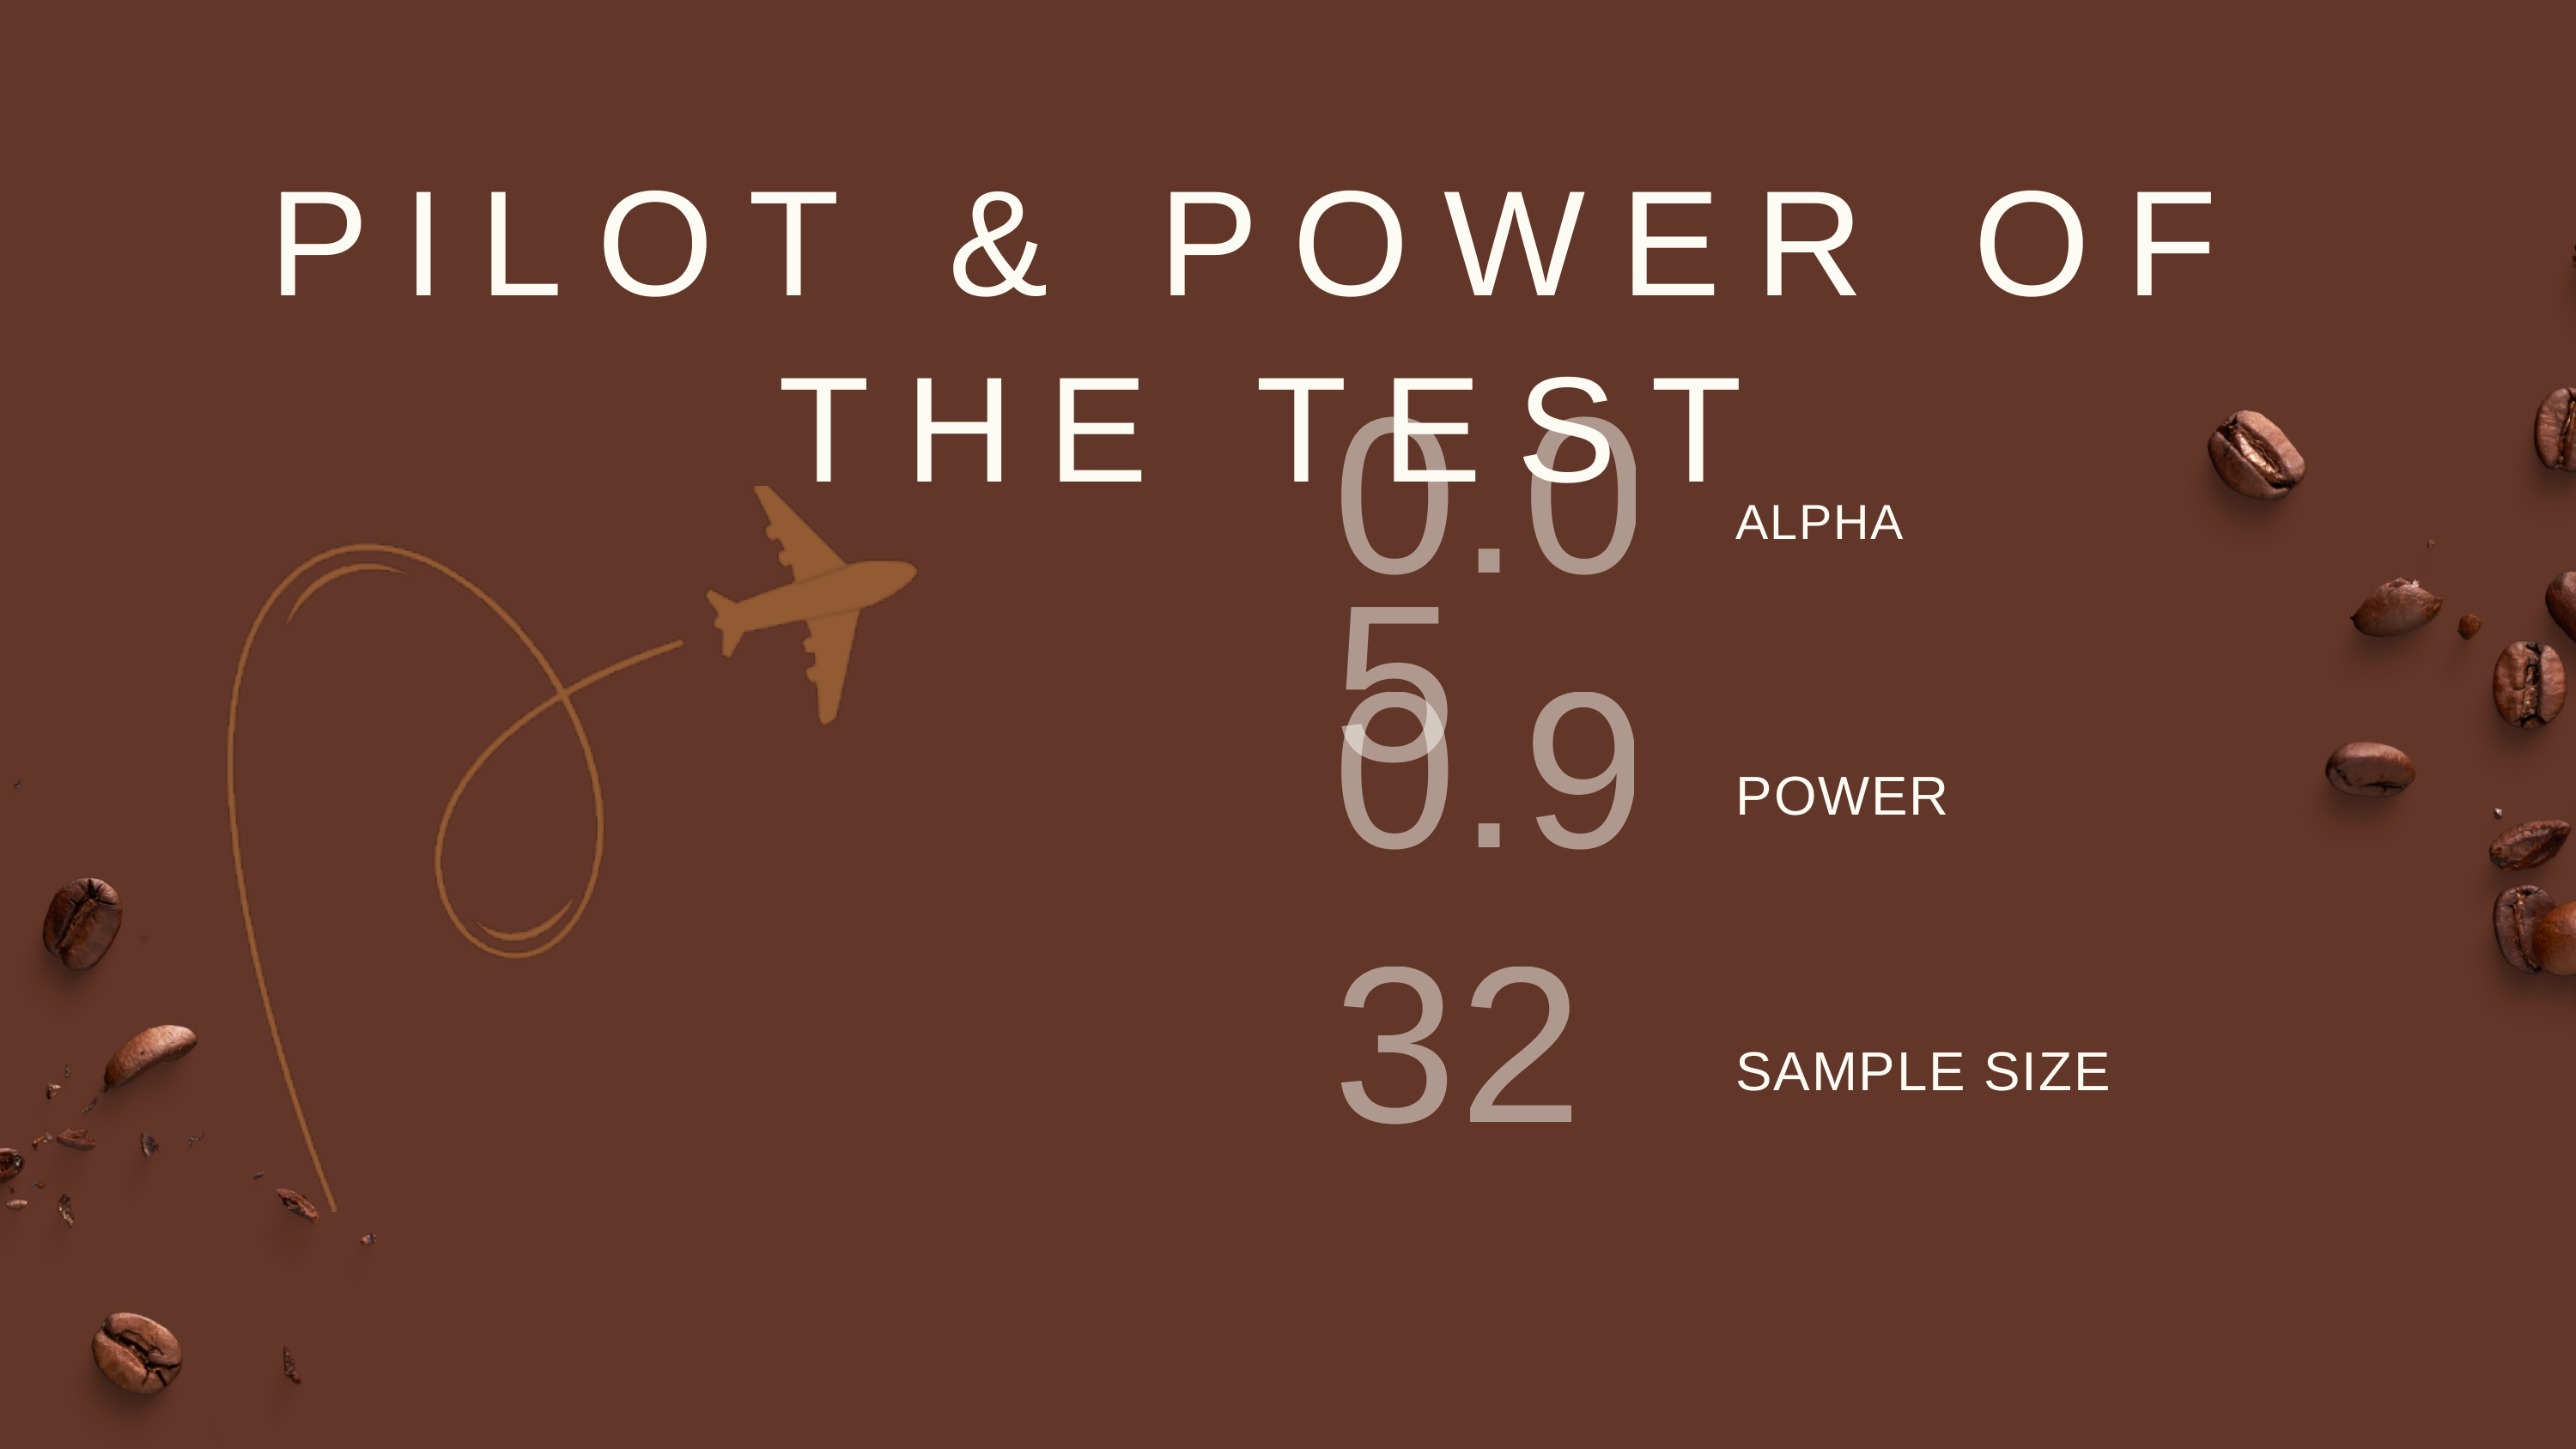

PILOT & POWER OF THE TEST

0.05
ALPHA

0.9
POWER
32
SAMPLE SIZE